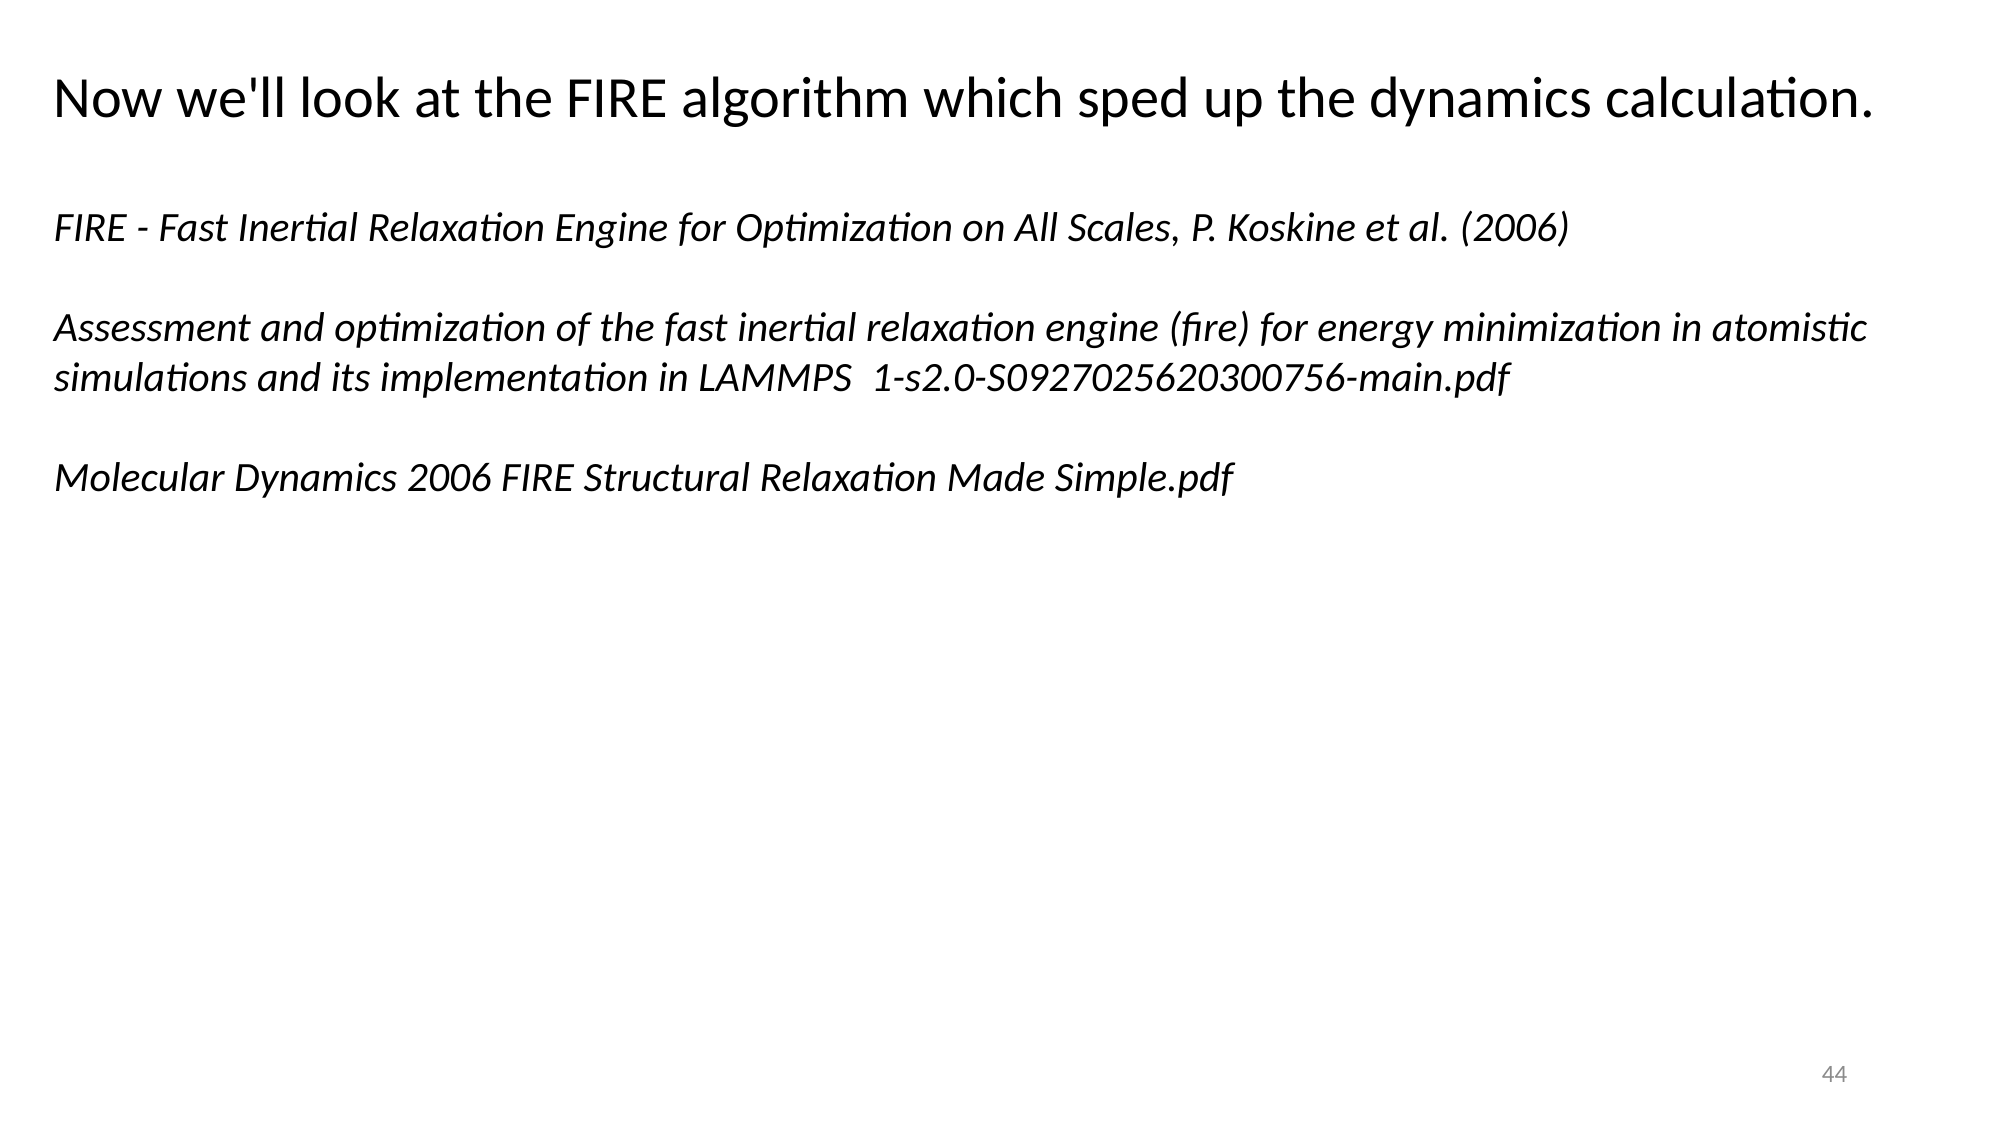

Now we'll look at the FIRE algorithm which sped up the dynamics calculation.

FIRE - Fast Inertial Relaxation Engine for Optimization on All Scales, P. Koskine et al. (2006)

Assessment and optimization of the fast inertial relaxation engine (fire) for energy minimization in atomistic simulations and its implementation in LAMMPS  1-s2.0-S0927025620300756-main.pdf

Molecular Dynamics 2006 FIRE Structural Relaxation Made Simple.pdf

44